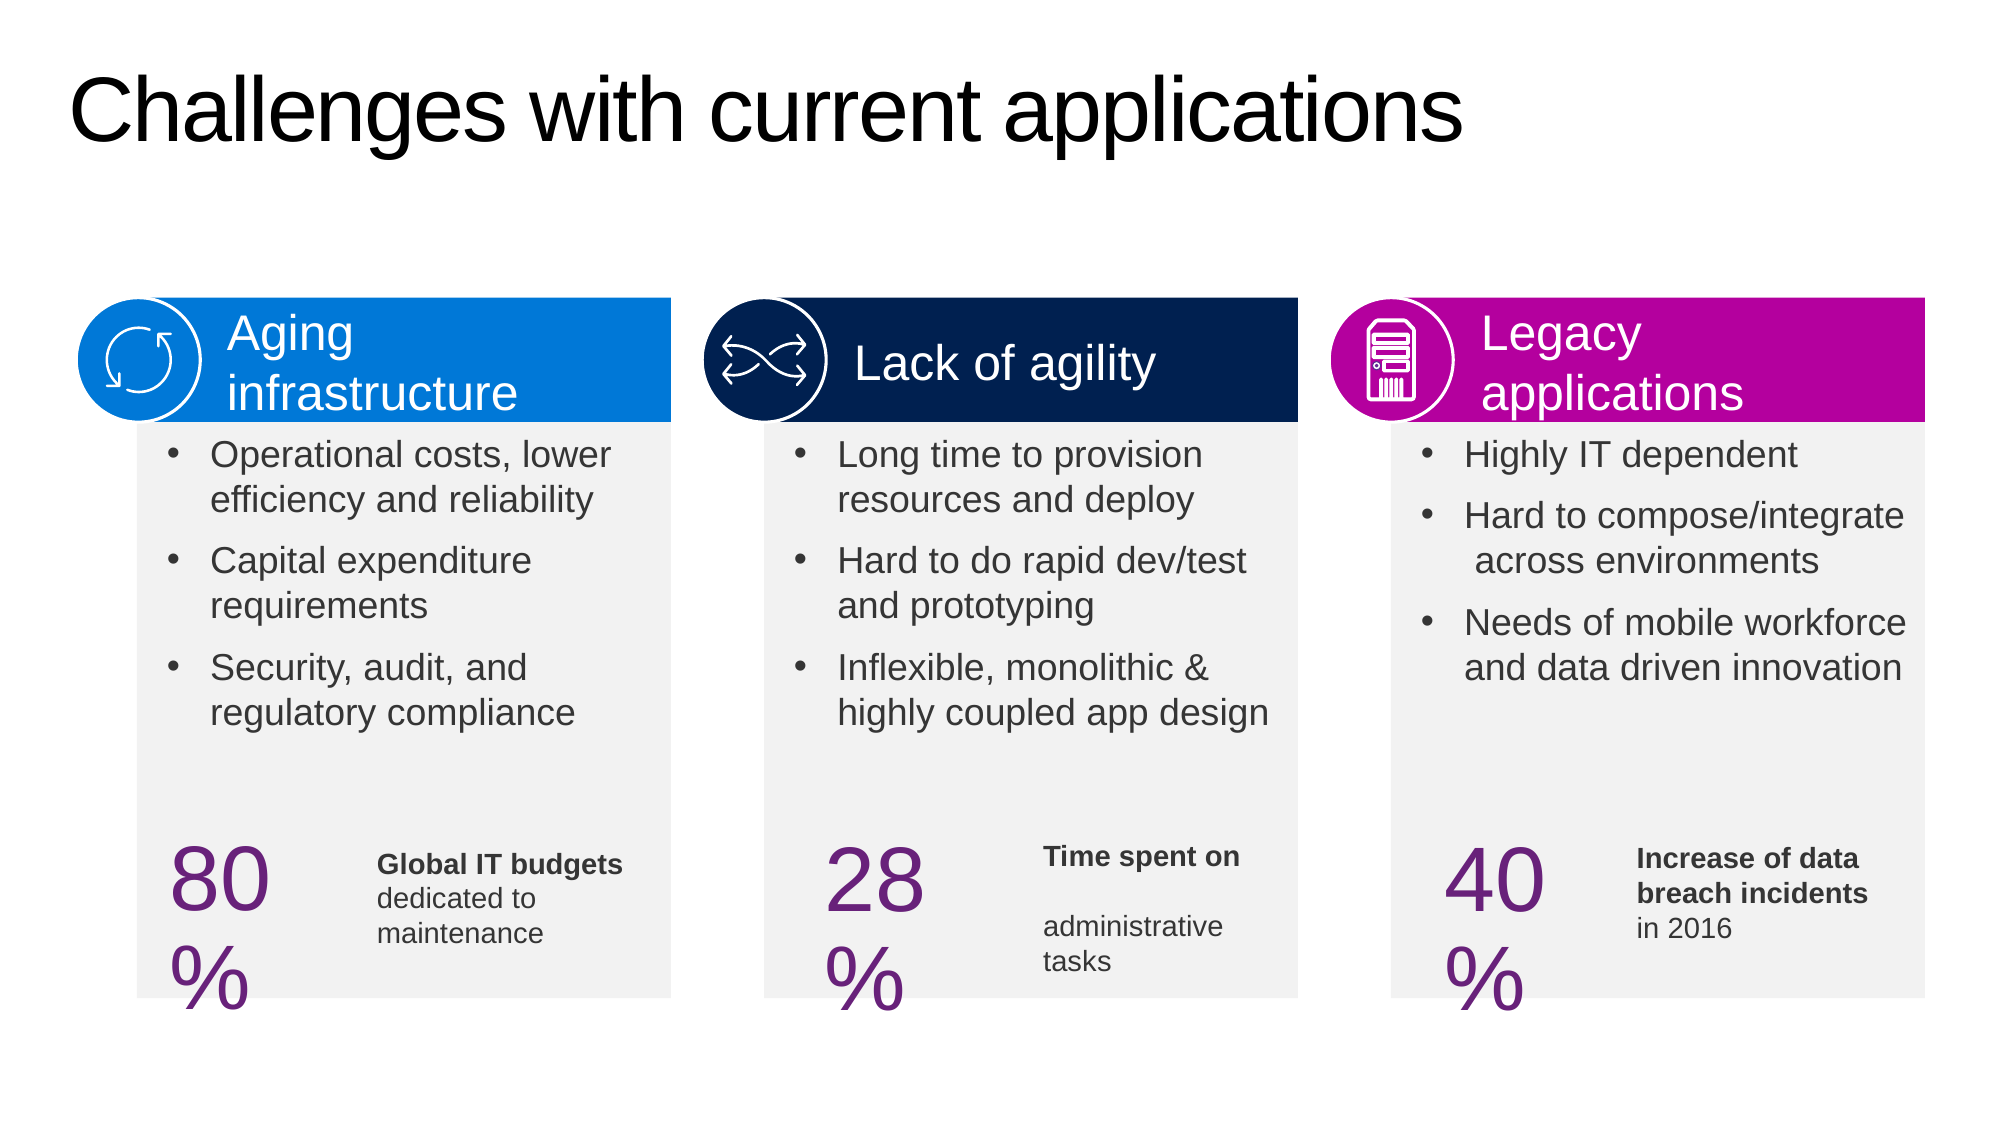

# Challenges with current applications
Aging infrastructure

Operational costs, lower efficiency and reliability
Capital expenditure requirements
Security, audit, and
regulatory compliance
Lack of agility

Long time to provision resources and deploy
Hard to do rapid dev/test and prototyping
Inflexible, monolithic & highly coupled app design

Legacy applications

Highly IT dependent
Hard to compose/integrate  across environments
Needs of mobile workforce and data driven innovation

80%
28%
40%
Time spent on     administrative tasks
Increase of data breach incidents  in 2016
Global IT budgets dedicated to maintenance